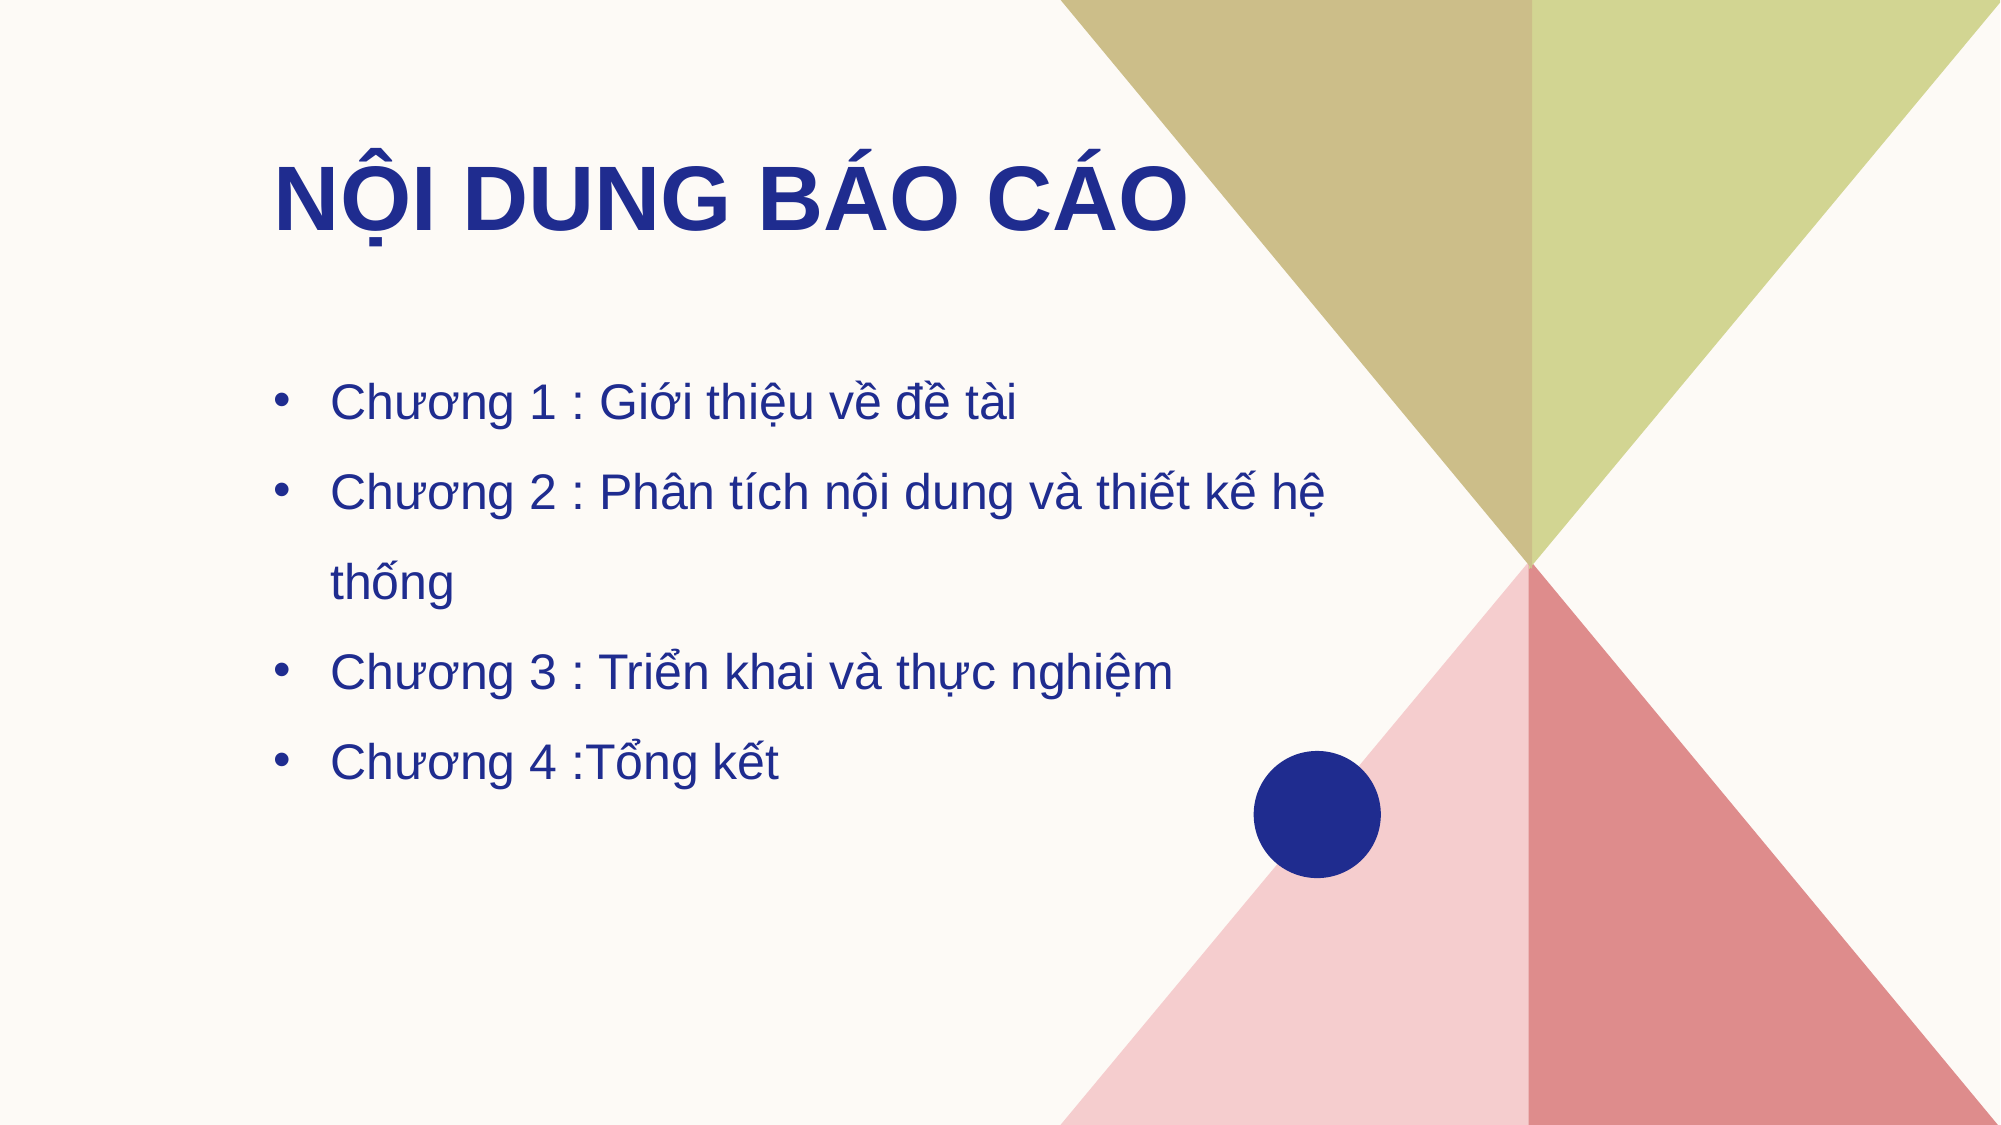

# Nội dung báo cáo
Chương 1 : Giới thiệu về đề tài
Chương 2 : Phân tích nội dung và thiết kế hệ thống
Chương 3 : Triển khai và thực nghiệm
Chương 4 :Tổng kết